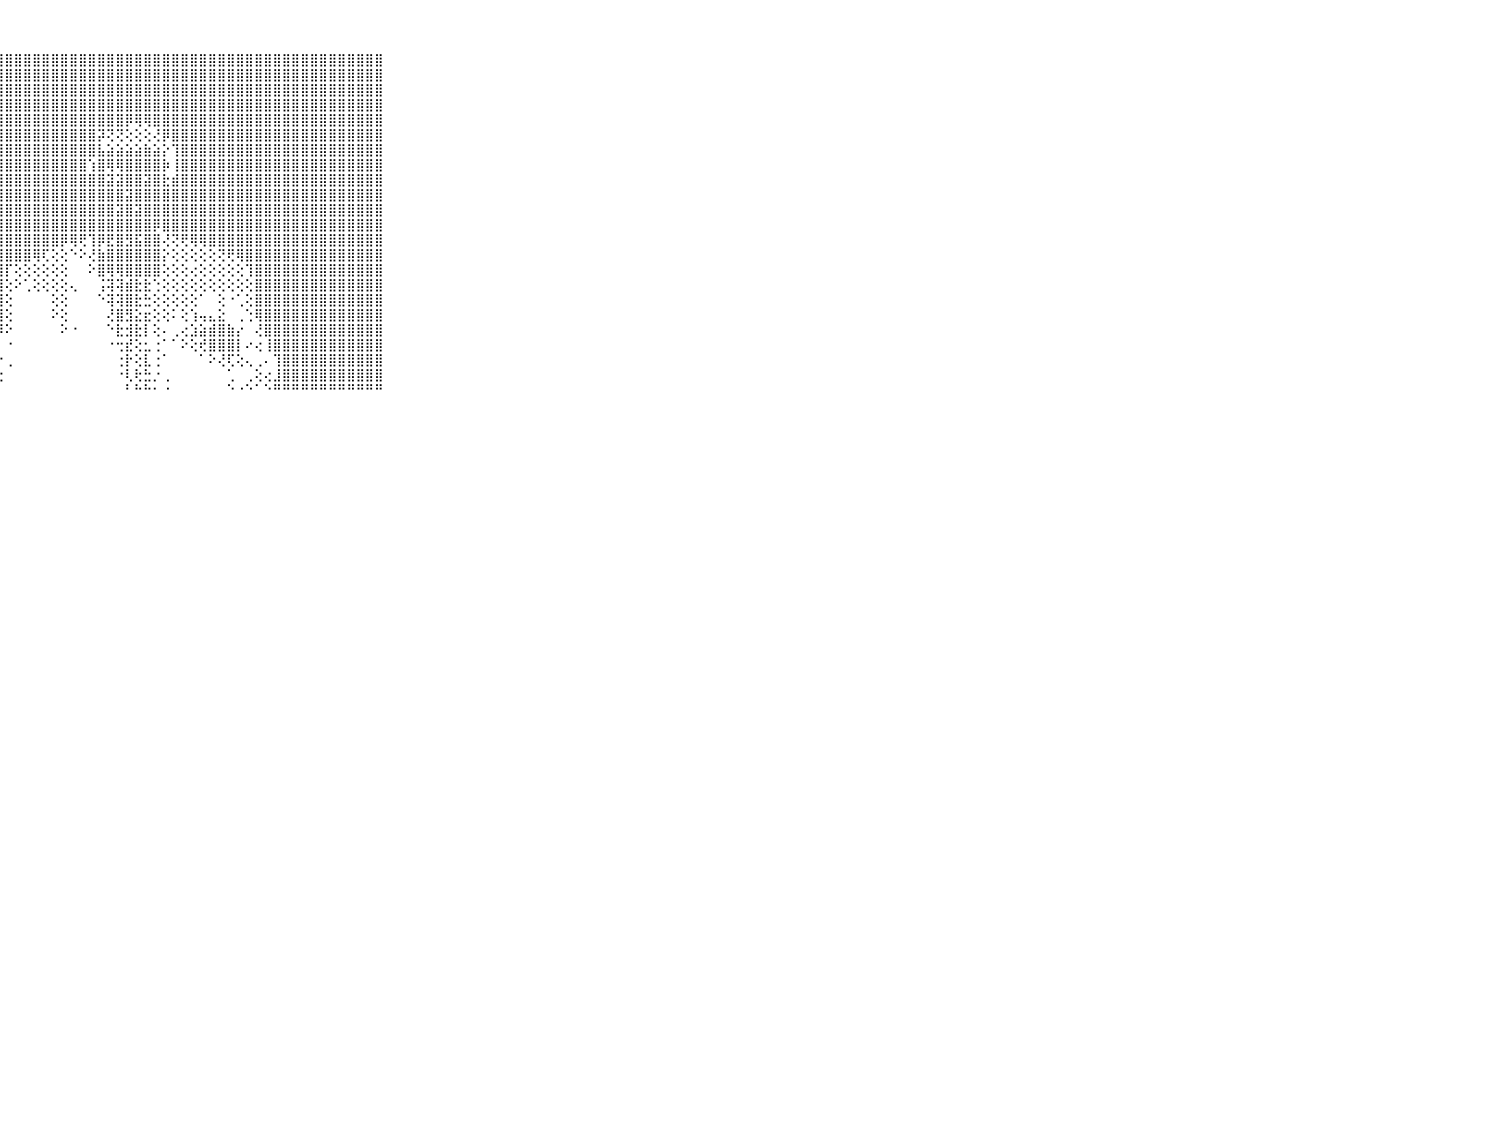

⠀⠀⠀⠀⠀⠀⠀⠀⠀⠀⠀⣿⣿⣿⣿⣿⣿⣿⣿⣿⣿⣿⣿⣿⣿⣿⣿⣿⣿⣿⣿⣿⣿⣿⣿⣿⣿⣿⣿⣿⣿⣿⣿⣿⣿⣿⣿⣿⣿⣿⣿⣿⣿⣿⣿⣿⣿⣿⣿⣿⣿⣿⣿⣿⣿⣿⣿⣿⣿⠀⠀⠀⠀⠀⠀⠀⠀⠀⠀⠀⠀
⠀⠀⠀⠀⠀⠀⠀⠀⠀⠀⠀⣿⣿⣿⣿⣿⣿⣿⣿⣿⣿⣿⣿⣿⣿⣿⣿⣿⣿⣿⣿⣿⣿⣿⣿⣿⣿⣿⣿⣿⣿⣿⣿⣿⣿⣿⣿⣿⣿⣿⣿⣿⣿⣿⣿⣿⣿⣿⣿⣿⣿⣿⣿⣿⣿⣿⣿⣿⣿⠀⠀⠀⠀⠀⠀⠀⠀⠀⠀⠀⠀
⠀⠀⠀⠀⠀⠀⠀⠀⠀⠀⠀⣿⣿⣿⣿⣿⣿⣿⣿⣿⣿⣿⣿⣿⣿⣿⣿⣿⣿⣿⣿⣿⣿⣿⣿⣿⣿⣿⣿⣿⣿⣿⣿⣿⣿⣿⣿⣿⣿⣿⣿⣿⣿⣿⣿⣿⣿⣿⣿⣿⣿⣿⣿⣿⣿⣿⣿⣿⣿⠀⠀⠀⠀⠀⠀⠀⠀⠀⠀⠀⠀
⠀⠀⠀⠀⠀⠀⠀⠀⠀⠀⠀⣿⣿⣿⣿⣿⣿⣿⣿⣿⣿⣿⣿⣿⣿⣿⣿⣿⣿⣿⣿⣿⣿⣿⣿⣿⣿⣿⣿⣿⣿⣿⣿⣿⣿⣿⣿⣿⣿⣿⣿⣿⣿⣿⣿⣿⣿⣿⣿⣿⣿⣿⣿⣿⣿⣿⣿⣿⣿⠀⠀⠀⠀⠀⠀⠀⠀⠀⠀⠀⠀
⠀⠀⠀⠀⠀⠀⠀⠀⠀⠀⠀⣿⣿⣿⣿⣿⣿⣿⣿⣿⣿⣿⣿⣿⣿⣿⣿⣿⣿⣿⣿⣿⣿⣿⣿⣿⣿⣿⣿⣿⣿⡿⢿⢿⣿⣿⣿⣿⣿⣿⣿⣿⣿⣿⣿⣿⣿⣿⣿⣿⣿⣿⣿⣿⣿⣿⣿⣿⣿⠀⠀⠀⠀⠀⠀⠀⠀⠀⠀⠀⠀
⠀⠀⠀⠀⠀⠀⠀⠀⠀⠀⠀⣿⣿⣿⣿⣿⣿⣿⣿⣿⣿⣿⣿⣿⣿⣿⣿⣿⣿⣿⣿⣿⣿⣿⣿⣿⣿⣿⡽⢝⢝⢕⢕⢕⢜⡿⣿⣿⣿⣿⣿⣿⣿⣿⣿⣿⣿⣿⣿⣿⣿⣿⣿⣿⣿⣿⣿⣿⣿⠀⠀⠀⠀⠀⠀⠀⠀⠀⠀⠀⠀
⠀⠀⠀⠀⠀⠀⠀⠀⠀⠀⠀⣿⣿⣿⣿⣿⣿⣿⣿⣿⣿⣿⣿⣿⣿⣿⣿⣿⣿⣿⣿⣿⣿⣿⣿⣿⣿⣿⣧⣵⣵⣵⣵⣷⣵⡕⢹⣿⣿⣿⣿⣿⣿⣿⣿⣿⣿⣿⣿⣿⣿⣿⣿⣿⣿⣿⣿⣿⣿⠀⠀⠀⠀⠀⠀⠀⠀⠀⠀⠀⠀
⠀⠀⠀⠀⠀⠀⠀⠀⠀⠀⠀⣿⣿⣿⣿⣿⣿⣿⣿⣿⣿⣿⣿⣿⣿⣿⣿⣿⣿⣿⣿⣿⣿⣿⣿⣿⣿⢱⣿⢿⢿⣿⣿⣿⣿⡷⢸⣿⣿⣿⣿⣿⣿⣿⣿⣿⣿⣿⣿⣿⣿⣿⣿⣿⣿⣿⣿⣿⣿⠀⠀⠀⠀⠀⠀⠀⠀⠀⠀⠀⠀
⠀⠀⠀⠀⠀⠀⠀⠀⠀⠀⠀⣿⣿⣿⣿⣿⣿⣿⣿⣿⣿⣿⣿⣿⣿⣿⣿⣿⣿⣿⣿⣿⣿⣿⣿⣿⣿⣿⣿⣽⣽⣿⣿⣽⣿⣗⣾⣿⣿⣿⣿⣿⣿⣿⣿⣿⣿⣿⣿⣿⣿⣿⣿⣿⣿⣿⣿⣿⣿⠀⠀⠀⠀⠀⠀⠀⠀⠀⠀⠀⠀
⠀⠀⠀⠀⠀⠀⠀⠀⠀⠀⠀⣿⣿⣿⣿⣿⣿⣿⣿⣿⣿⣿⣿⣿⣿⣿⣿⣿⣿⣿⣿⣿⣿⣿⣿⣿⣿⣿⣿⣿⣿⣽⣿⣿⣿⣿⣿⣿⣿⣿⣿⣿⣿⣿⣿⣿⣿⣿⣿⣿⣿⣿⣿⣿⣿⣿⣿⣿⣿⠀⠀⠀⠀⠀⠀⠀⠀⠀⠀⠀⠀
⠀⠀⠀⠀⠀⠀⠀⠀⠀⠀⠀⣿⣿⣿⣿⣿⣿⣿⣿⣿⣿⣿⣿⣿⣿⣿⣿⣿⣿⣿⣿⣿⣿⣿⣿⣿⣿⣿⣿⣿⣽⣿⣽⣿⣿⣿⣿⣿⣿⣿⣿⣿⣿⣿⣿⣿⣿⣿⣿⣿⣿⣿⣿⣿⣿⣿⣿⣿⣿⠀⠀⠀⠀⠀⠀⠀⠀⠀⠀⠀⠀
⠀⠀⠀⠀⠀⠀⠀⠀⠀⠀⠀⣿⣿⣿⣿⣿⣿⣿⣿⣿⣿⣿⣿⣿⣿⣿⣿⣿⣿⣿⣿⣿⣿⣿⣿⣿⣿⣿⣿⣿⣿⣿⣿⣿⡿⣿⣿⣿⣿⣿⣿⣿⣿⣿⣿⣿⣿⣿⣿⣿⣿⣿⣿⣿⣿⣿⣿⣿⣿⠀⠀⠀⠀⠀⠀⠀⠀⠀⠀⠀⠀
⠀⠀⠀⠀⠀⠀⠀⠀⠀⠀⠀⣿⣿⣿⣿⣿⣿⣿⣿⣿⣿⣿⣿⣿⣿⣿⣿⣿⣿⣿⣿⣿⣿⣿⡿⢿⢟⢹⡿⣟⣿⣻⣯⣿⣿⢜⢝⢟⢿⢿⣿⣿⣿⣿⣿⣿⣿⣿⣿⣿⣿⣿⣿⣿⣿⣿⣿⣿⣿⠀⠀⠀⠀⠀⠀⠀⠀⠀⠀⠀⠀
⠀⠀⠀⠀⠀⠀⠀⠀⠀⠀⠀⣿⣿⣿⣿⣿⣿⣿⣿⣿⣿⣿⣿⣿⣿⣿⣿⣿⣿⣿⣿⢿⢏⢕⢕⠑⠕⢜⣷⣿⣿⣿⣿⣿⣿⡕⢕⢕⢕⢕⢕⢝⢟⢿⣿⣿⣿⣿⣿⣿⣿⣿⣿⣿⣿⣿⣿⣿⣿⠀⠀⠀⠀⠀⠀⠀⠀⠀⠀⠀⠀
⠀⠀⠀⠀⠀⠀⠀⠀⠀⠀⠀⣿⣿⣿⣿⣿⣿⣿⣿⣿⣿⣿⣿⣿⣿⣿⣿⣿⡏⢕⢕⢕⢕⢕⢕⠀⠀⠕⣿⢿⢿⣿⣿⣿⣿⢕⢕⢕⢔⢕⢕⢕⢕⢕⢹⣿⣿⣿⣿⣿⣿⣿⣿⣿⣿⣿⣿⣿⣿⠀⠀⠀⠀⠀⠀⠀⠀⠀⠀⠀⠀
⠀⠀⠀⠀⠀⠀⠀⠀⠀⠀⠀⣿⣿⣿⣿⣿⣿⣿⣿⣿⣿⣿⣿⣿⣿⣿⣿⣿⢕⠕⢁⢕⢕⢕⢕⢄⠀⠀⢨⢽⢽⣾⣗⣗⢑⢕⢕⢕⢕⢕⢕⢕⢕⢕⢕⣿⣿⣿⣿⣿⣿⣿⣿⣿⣿⣿⣿⣿⣿⠀⠀⠀⠀⠀⠀⠀⠀⠀⠀⠀⠀
⠀⠀⠀⠀⠀⠀⠀⠀⠀⠀⠀⣿⣿⣿⣿⣿⣿⣿⣿⣿⣿⣿⣿⣿⣿⣿⣿⣿⢕⠀⠀⠀⠀⢕⢕⠀⠀⠀⠑⢽⢽⣿⣗⣓⢕⢕⢕⢕⢕⠁⠀⢕⠐⢁⢕⣿⣿⣿⣿⣿⣿⣿⣿⣿⣿⣿⣿⣿⣿⠀⠀⠀⠀⠀⠀⠀⠀⠀⠀⠀⠀
⠀⠀⠀⠀⠀⠀⠀⠀⠀⠀⠀⣿⣿⣿⣿⣿⣿⣿⣿⣿⣿⣿⣿⣿⣿⣿⣿⣿⢕⠀⠀⠀⠀⠕⢕⠀⠀⠀⠀⢜⣿⣻⣕⣖⢕⢕⠅⢕⢱⢤⣄⣕⠀⢀⢑⢿⣿⣿⣿⣿⣿⣿⣿⣿⣿⣿⣿⣿⣿⠀⠀⠀⠀⠀⠀⠀⠀⠀⠀⠀⠀
⠀⠀⠀⠀⠀⠀⠀⠀⠀⠀⠀⣿⣿⣿⣿⣿⣿⣿⣿⣿⣿⣿⣿⣿⣿⣿⣿⡿⠕⠀⠀⠀⠀⠀⠕⠐⠀⠀⠀⠑⣗⣺⣗⡇⢕⠄⢀⢔⣱⣵⣾⣿⣷⡔⠀⢜⣿⣿⣿⣿⣿⣿⣿⣿⣿⣿⣿⣿⣿⠀⠀⠀⠀⠀⠀⠀⠀⠀⠀⠀⠀
⠀⠀⠀⠀⠀⠀⠀⠀⠀⠀⠀⣿⣿⣿⣿⣿⣿⣿⣿⣿⣿⣿⣿⣿⣿⣿⣿⡇⠐⠀⠀⠀⠀⠀⠀⠀⠀⠀⠀⠐⢒⣞⢕⣂⢐⠁⠁⠕⢕⢞⣿⣿⣿⡇⠔⢔⢸⣿⣿⣿⣿⣿⣿⣿⣿⣿⣿⣿⣿⠀⠀⠀⠀⠀⠀⠀⠀⠀⠀⠀⠀
⠀⠀⠀⠀⠀⠀⠀⠀⠀⠀⠀⣿⣿⣿⣿⣿⣿⣿⣿⣿⣿⣿⣿⣿⣿⣿⣿⡕⢀⠀⠀⠀⠀⠀⠀⠀⠀⠀⠀⠀⢐⡗⢕⣇⢐⠁⠀⠀⠀⠁⠕⢜⢏⢕⢄⢀⠄⢹⣿⣿⣿⣿⣿⣿⣿⣿⣿⣿⣿⠀⠀⠀⠀⠀⠀⠀⠀⠀⠀⠀⠀
⠀⠀⠀⠀⠀⠀⠀⠀⠀⠀⠀⣿⣿⣿⣿⣿⣿⣿⣿⣿⣿⣿⣿⣿⣿⣿⣿⢕⠀⠀⠀⠀⠀⠀⠀⠀⠀⠀⠀⠀⠐⢇⢗⣓⡐⢀⠀⠀⠀⠀⠀⠀⢁⠀⢀⢕⢔⣸⣿⣿⣿⣿⣿⣿⣿⣿⣿⣿⣿⠀⠀⠀⠀⠀⠀⠀⠀⠀⠀⠀⠀
⠀⠀⠀⠀⠀⠀⠀⠀⠀⠀⠀⠛⠛⠛⠛⠛⠛⠛⠛⠛⠛⠛⠛⠛⠛⠛⠋⠁⠀⠀⠀⠀⠀⠀⠀⠀⠀⠀⠀⠀⠀⠃⠓⠓⠂⠐⠀⠀⠀⠀⠀⠀⠑⠐⠑⠁⠑⠛⠛⠛⠛⠛⠛⠛⠛⠛⠛⠛⠛⠀⠀⠀⠀⠀⠀⠀⠀⠀⠀⠀⠀